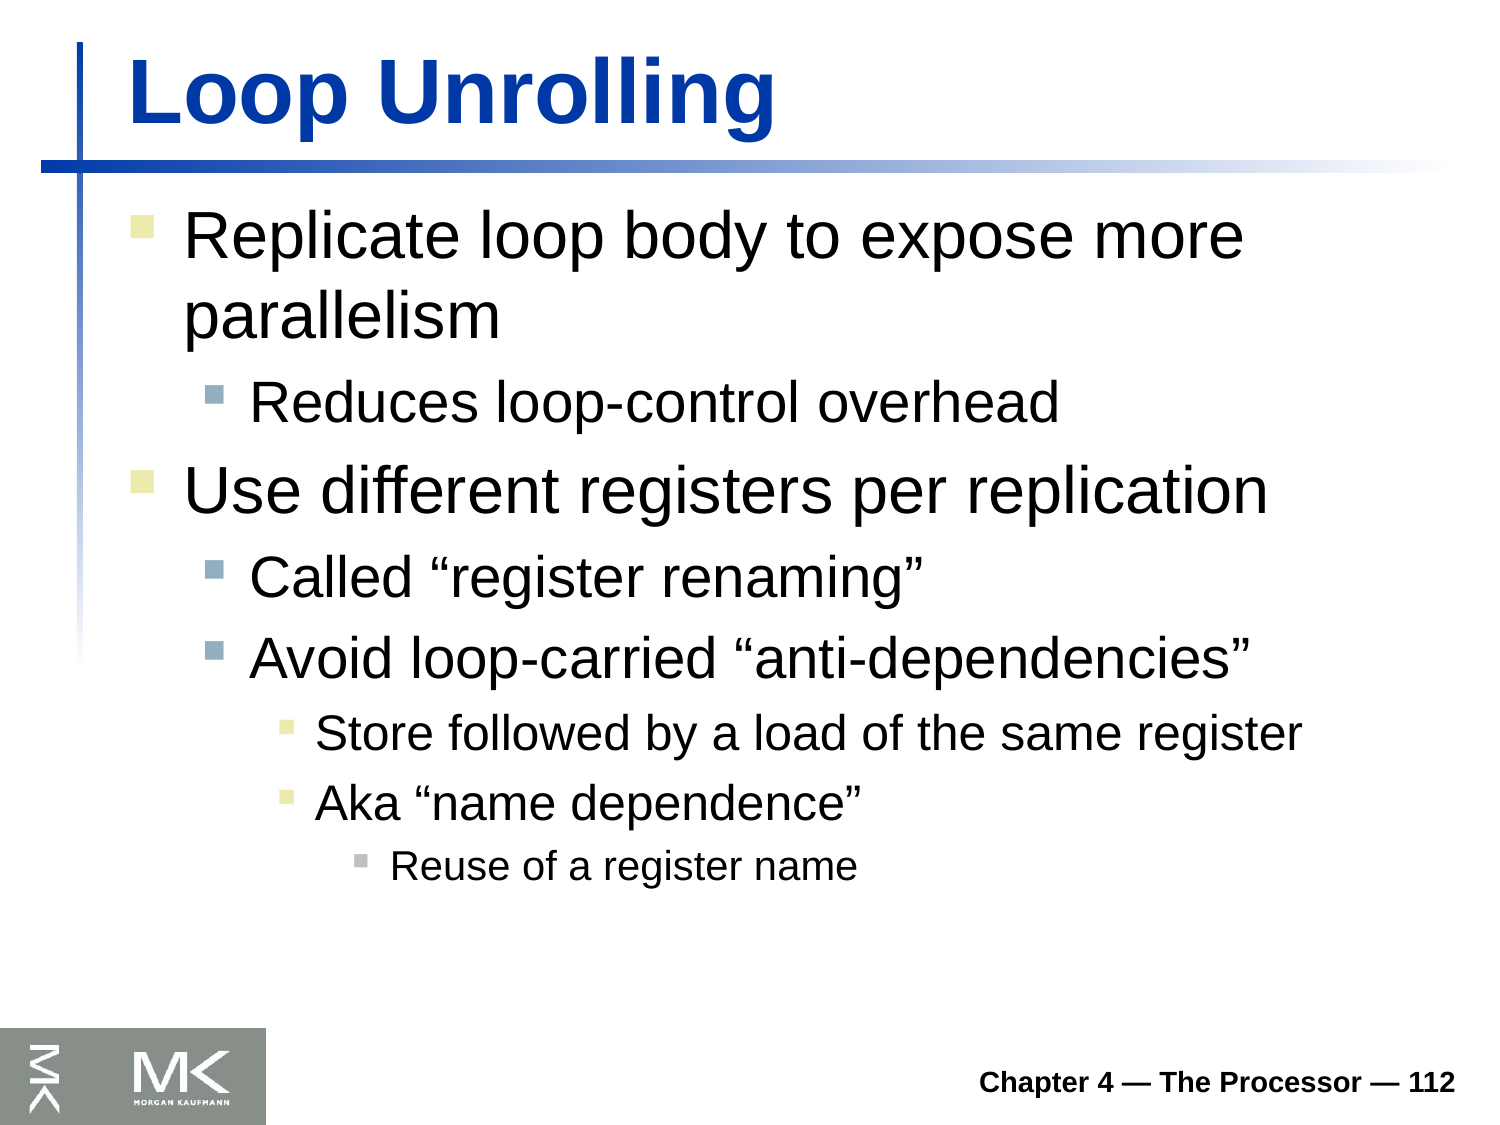

# Loop Unrolling
Replicate loop body to expose more parallelism
Reduces loop-control overhead
Use different registers per replication
Called “register renaming”
Avoid loop-carried “anti-dependencies”
Store followed by a load of the same register
Aka “name dependence”
Reuse of a register name
Chapter 4 — The Processor — 112